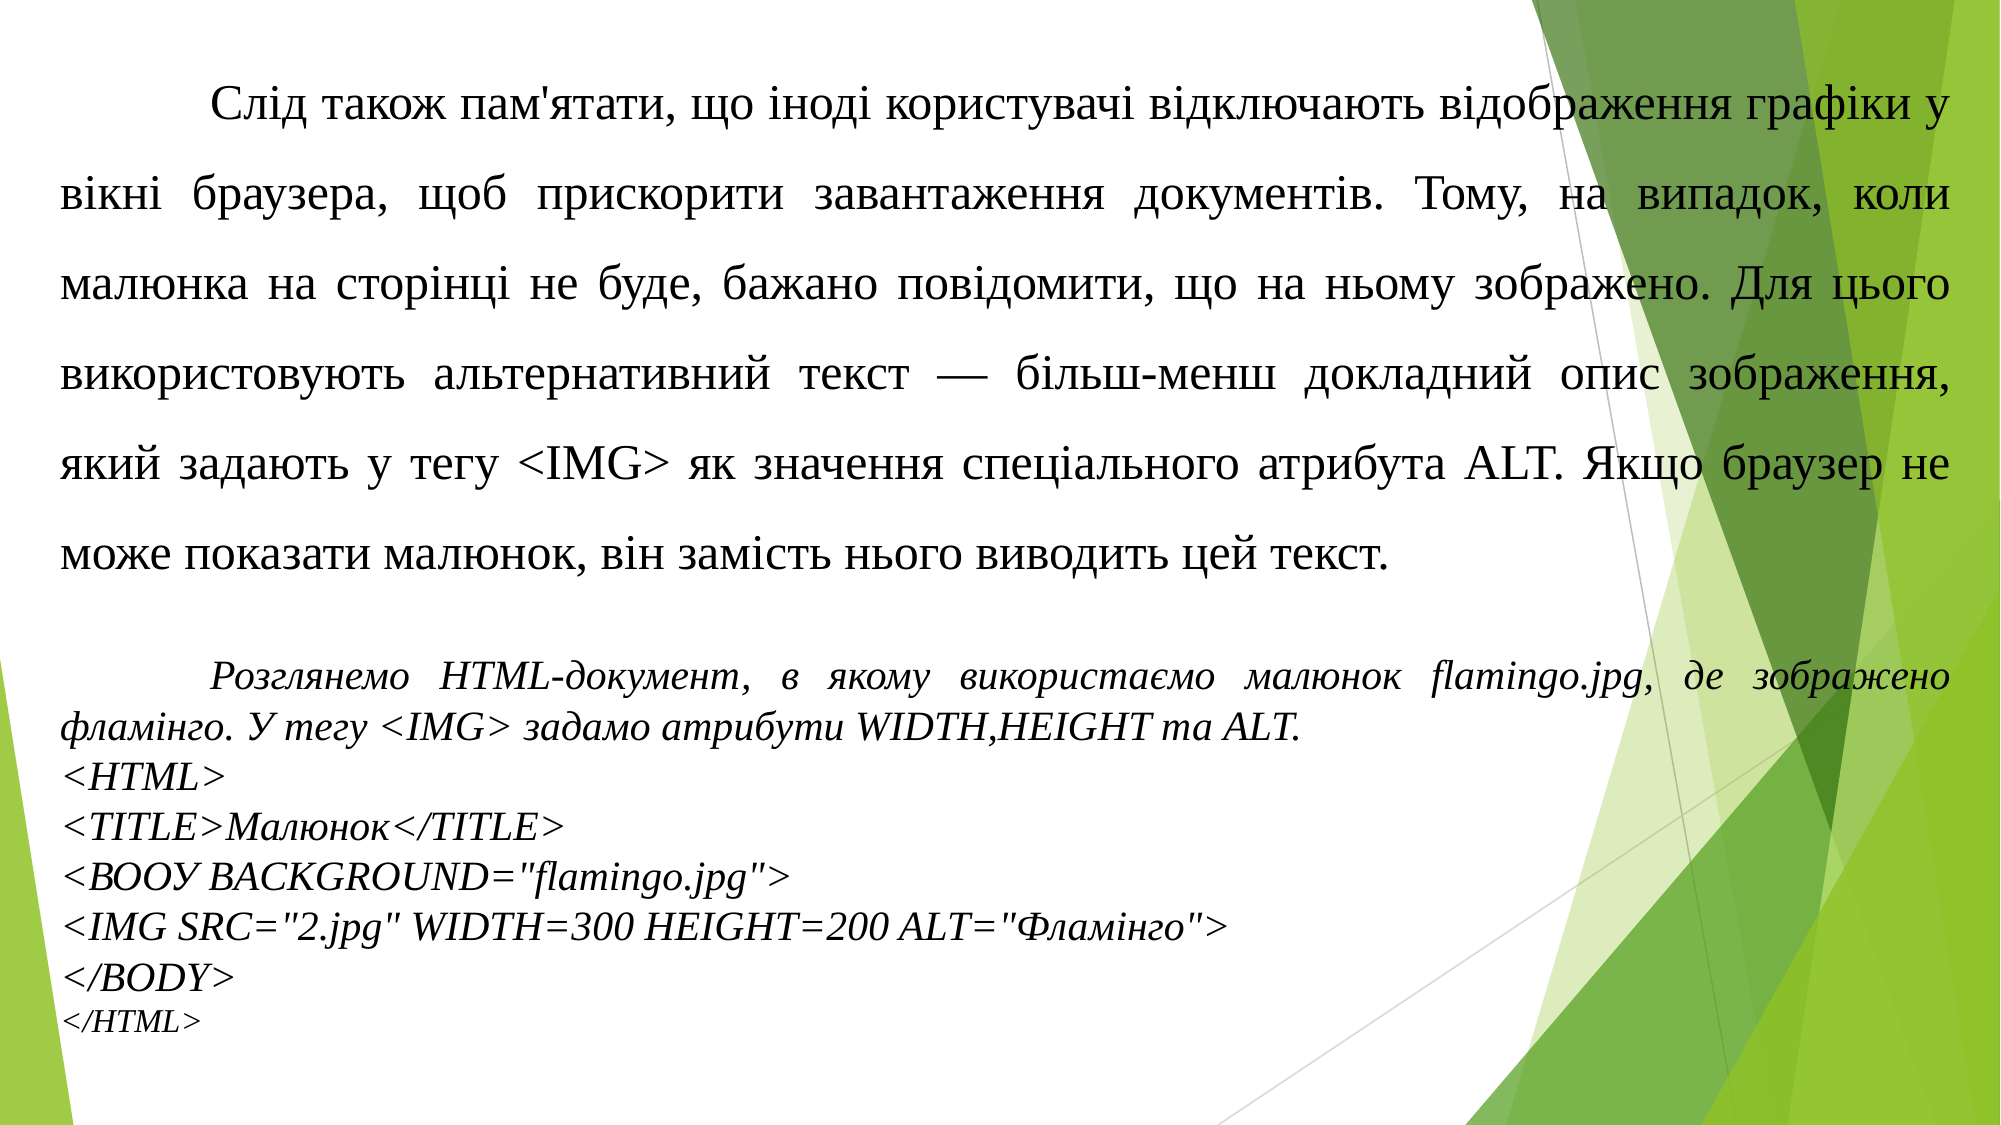

Слід також пам'ятати, що іноді користувачі відключають відображення графіки у вікні браузера, щоб прискорити завантаження документів. Тому, на випадок, коли малюнка на сторінці не буде, бажано повідомити, що на ньому зображено. Для цього використовують альтернативний текст — більш-менш докладний опис зображення, який задають у тегу <IMG> як значення спеціального атрибута ALT. Якщо браузер не може показати малюнок, він замість нього виводить цей текст.

	Розглянемо HTML-документ, в якому використаємо малюнок flamingo.jpg, де зображено фламінго. У тегу <IMG> задамо атрибути WIDTH,HEIGHT та ALT.
<HTML>
<TITLE>Малюнок</TITLE>
<ВООУ BACKGROUND="flamingo.jpg">
<IMG SRC="2.jpg" WIDTH=300 HEIGHT=200 ALT="Фламінго">
</BODY>
</HTML>